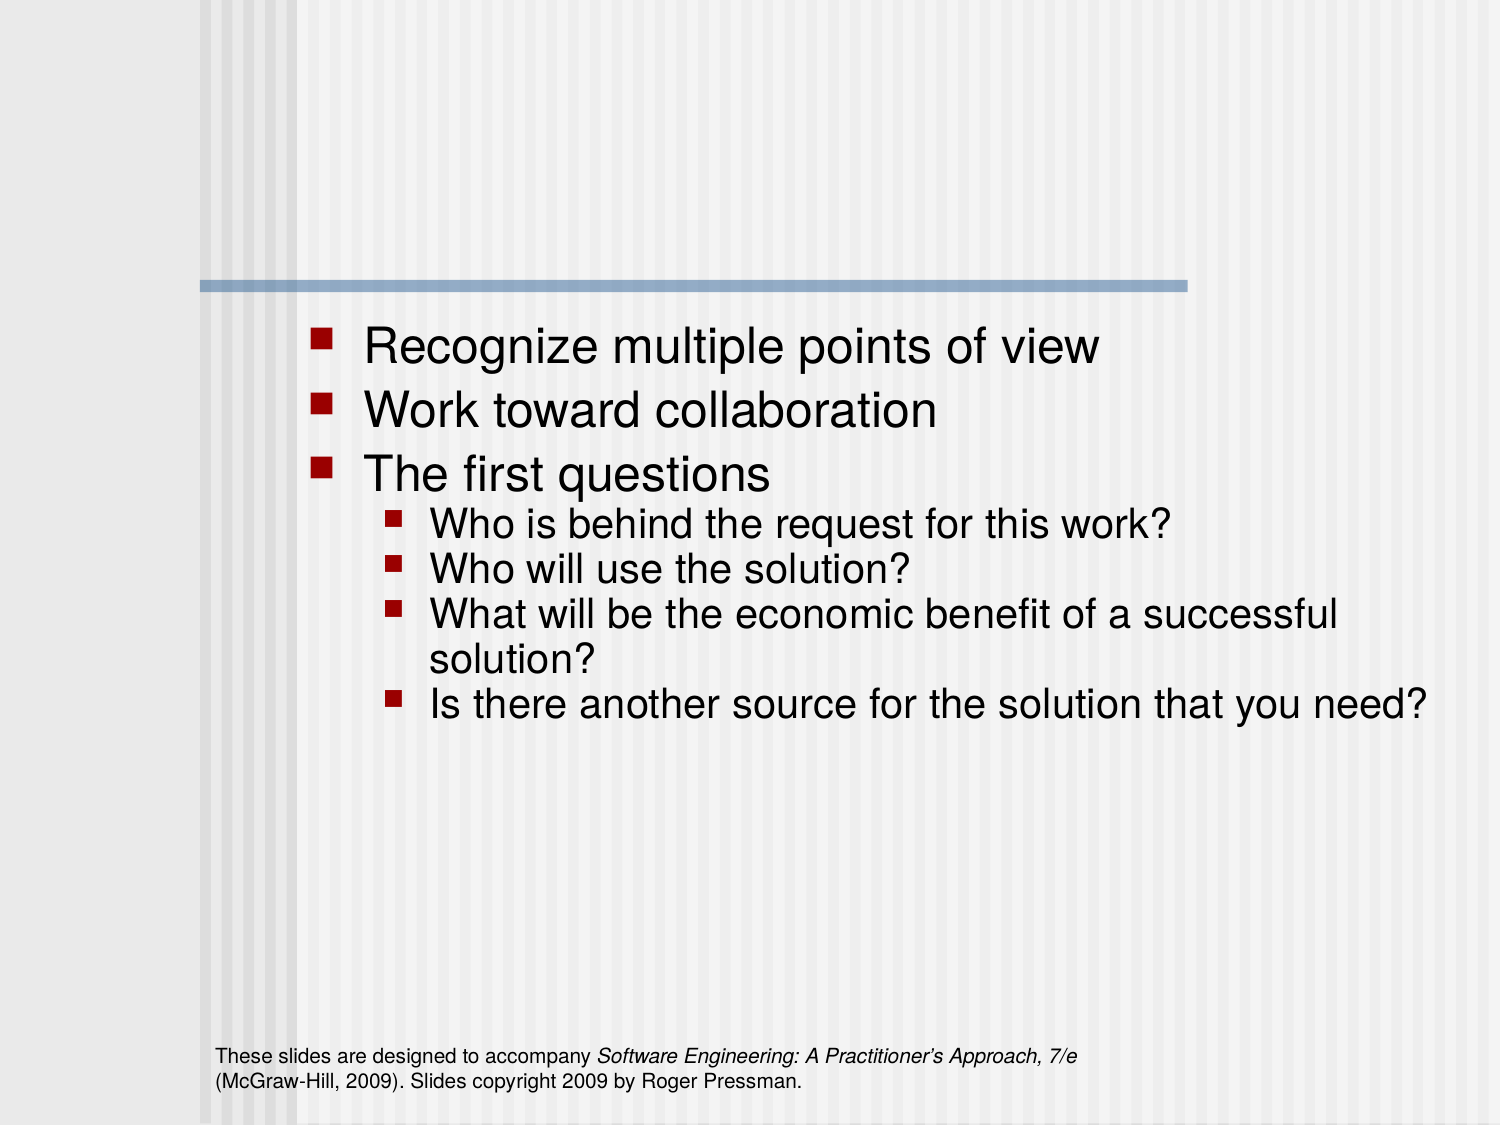

Recognize multiple points of view
Work toward collaboration
The first questions
Who is behind the request for this work?
Who will use the solution?
What will be the economic benefit of a successful solution?
Is there another source for the solution that you need?
These slides are designed to accompany Software Engineering: A Practitioner’s Approach, 7/e (McGraw-Hill, 2009). Slides copyright 2009 by Roger Pressman.
7